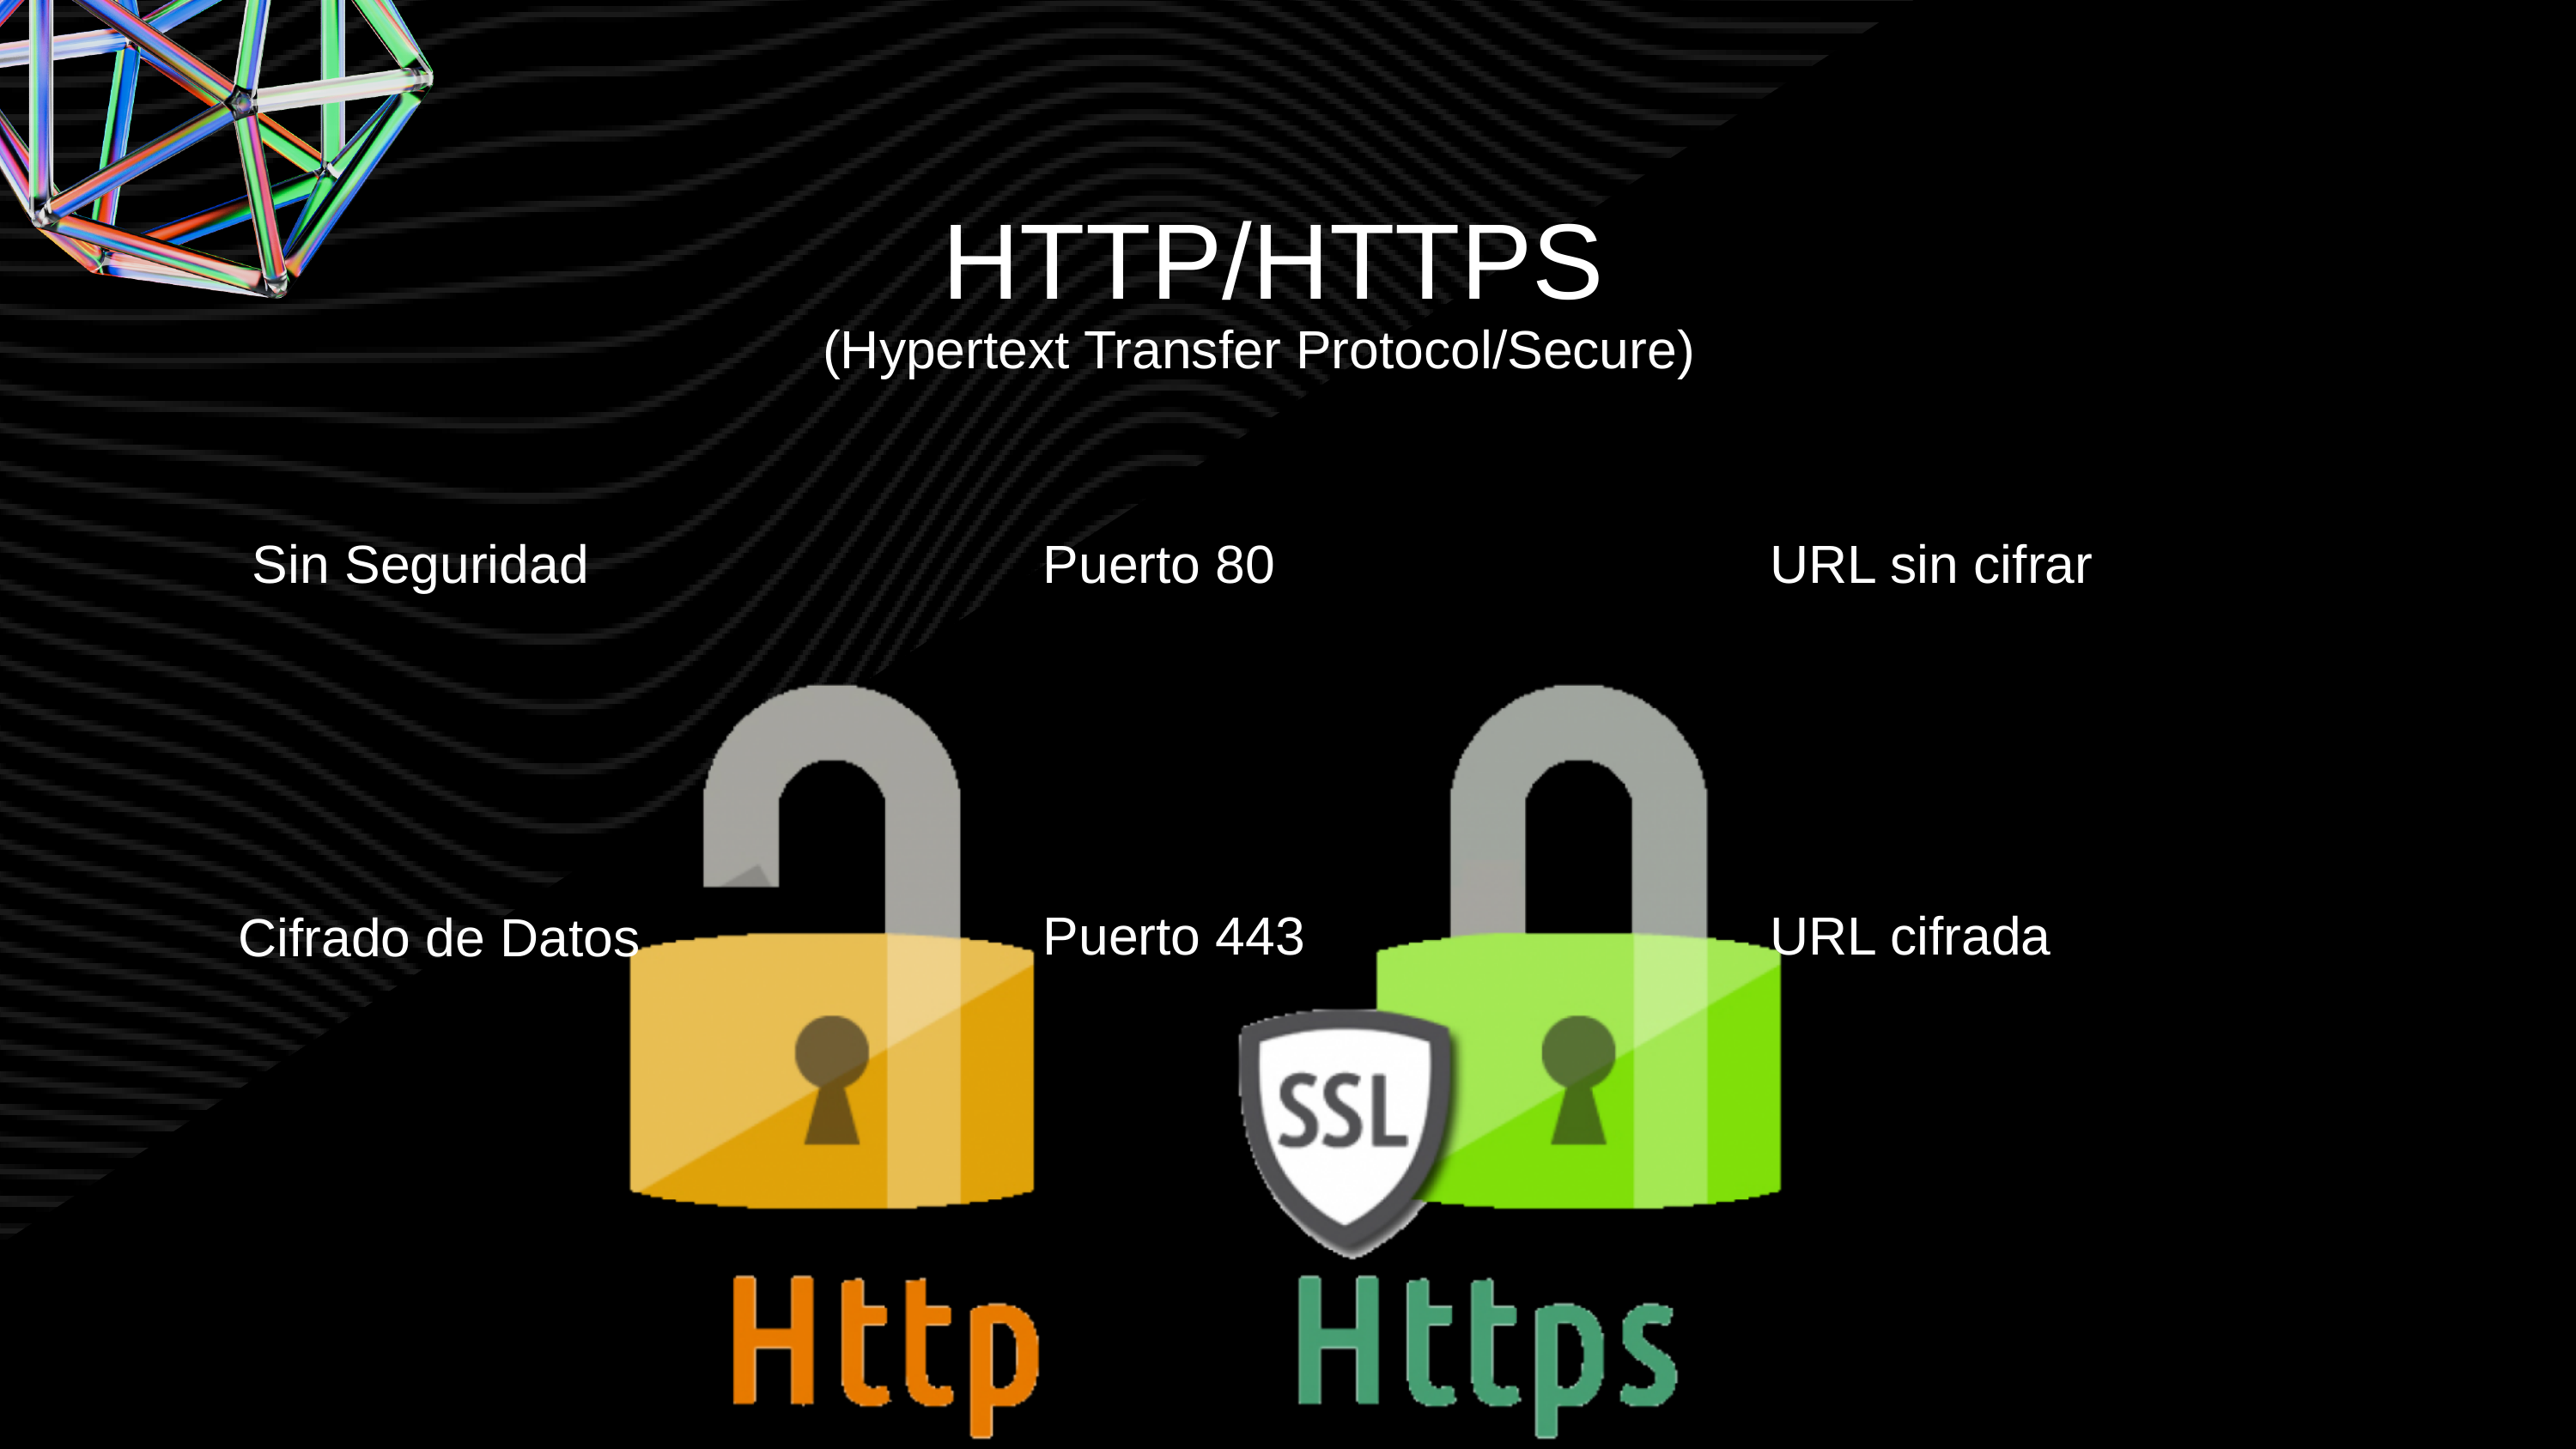

HTTP/HTTPS
(Hypertext Transfer Protocol/Secure)
Sin Seguridad
Puerto 80
URL sin cifrar

Puerto 443
URL cifrada
Cifrado de Datos